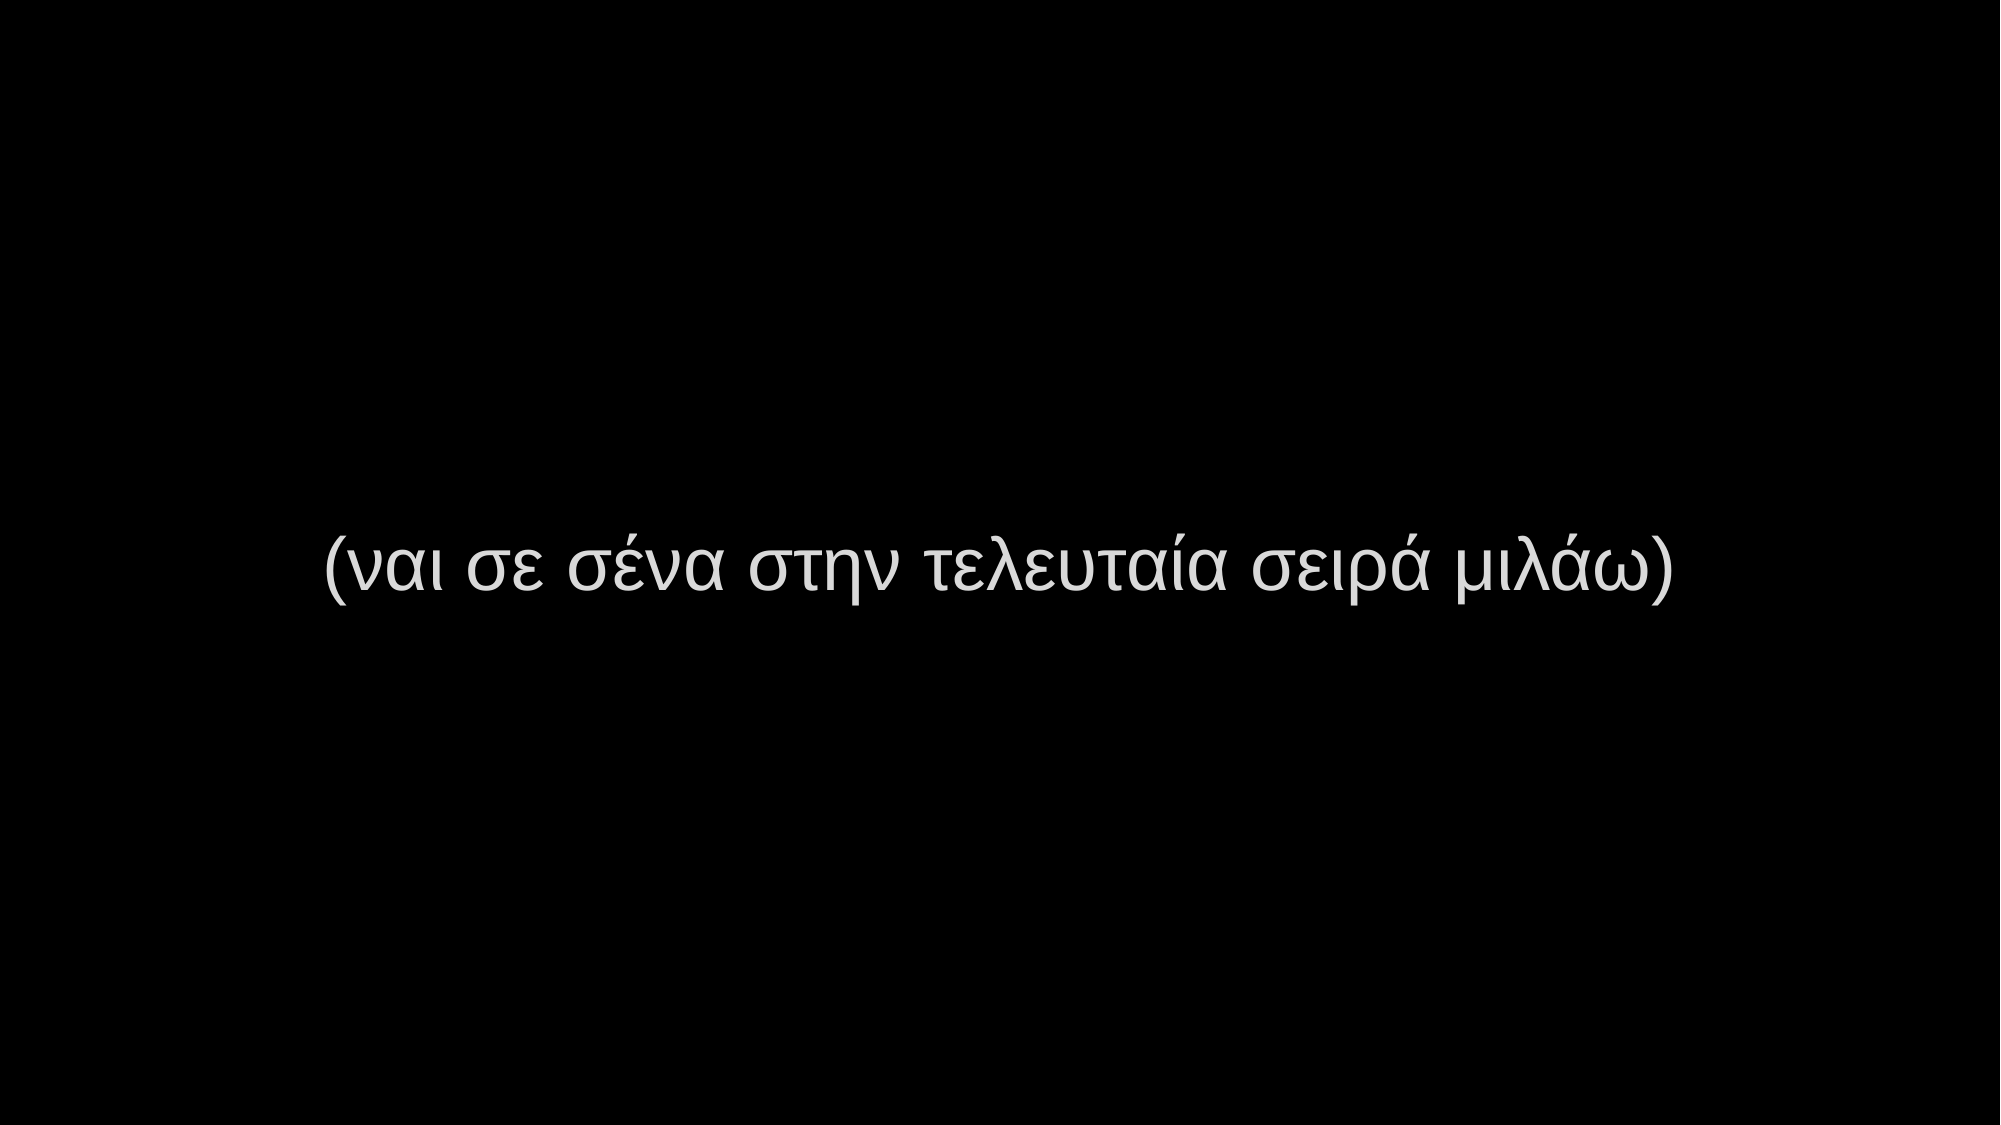

(ναι σε σένα στην τελευταία σειρά μιλάω)